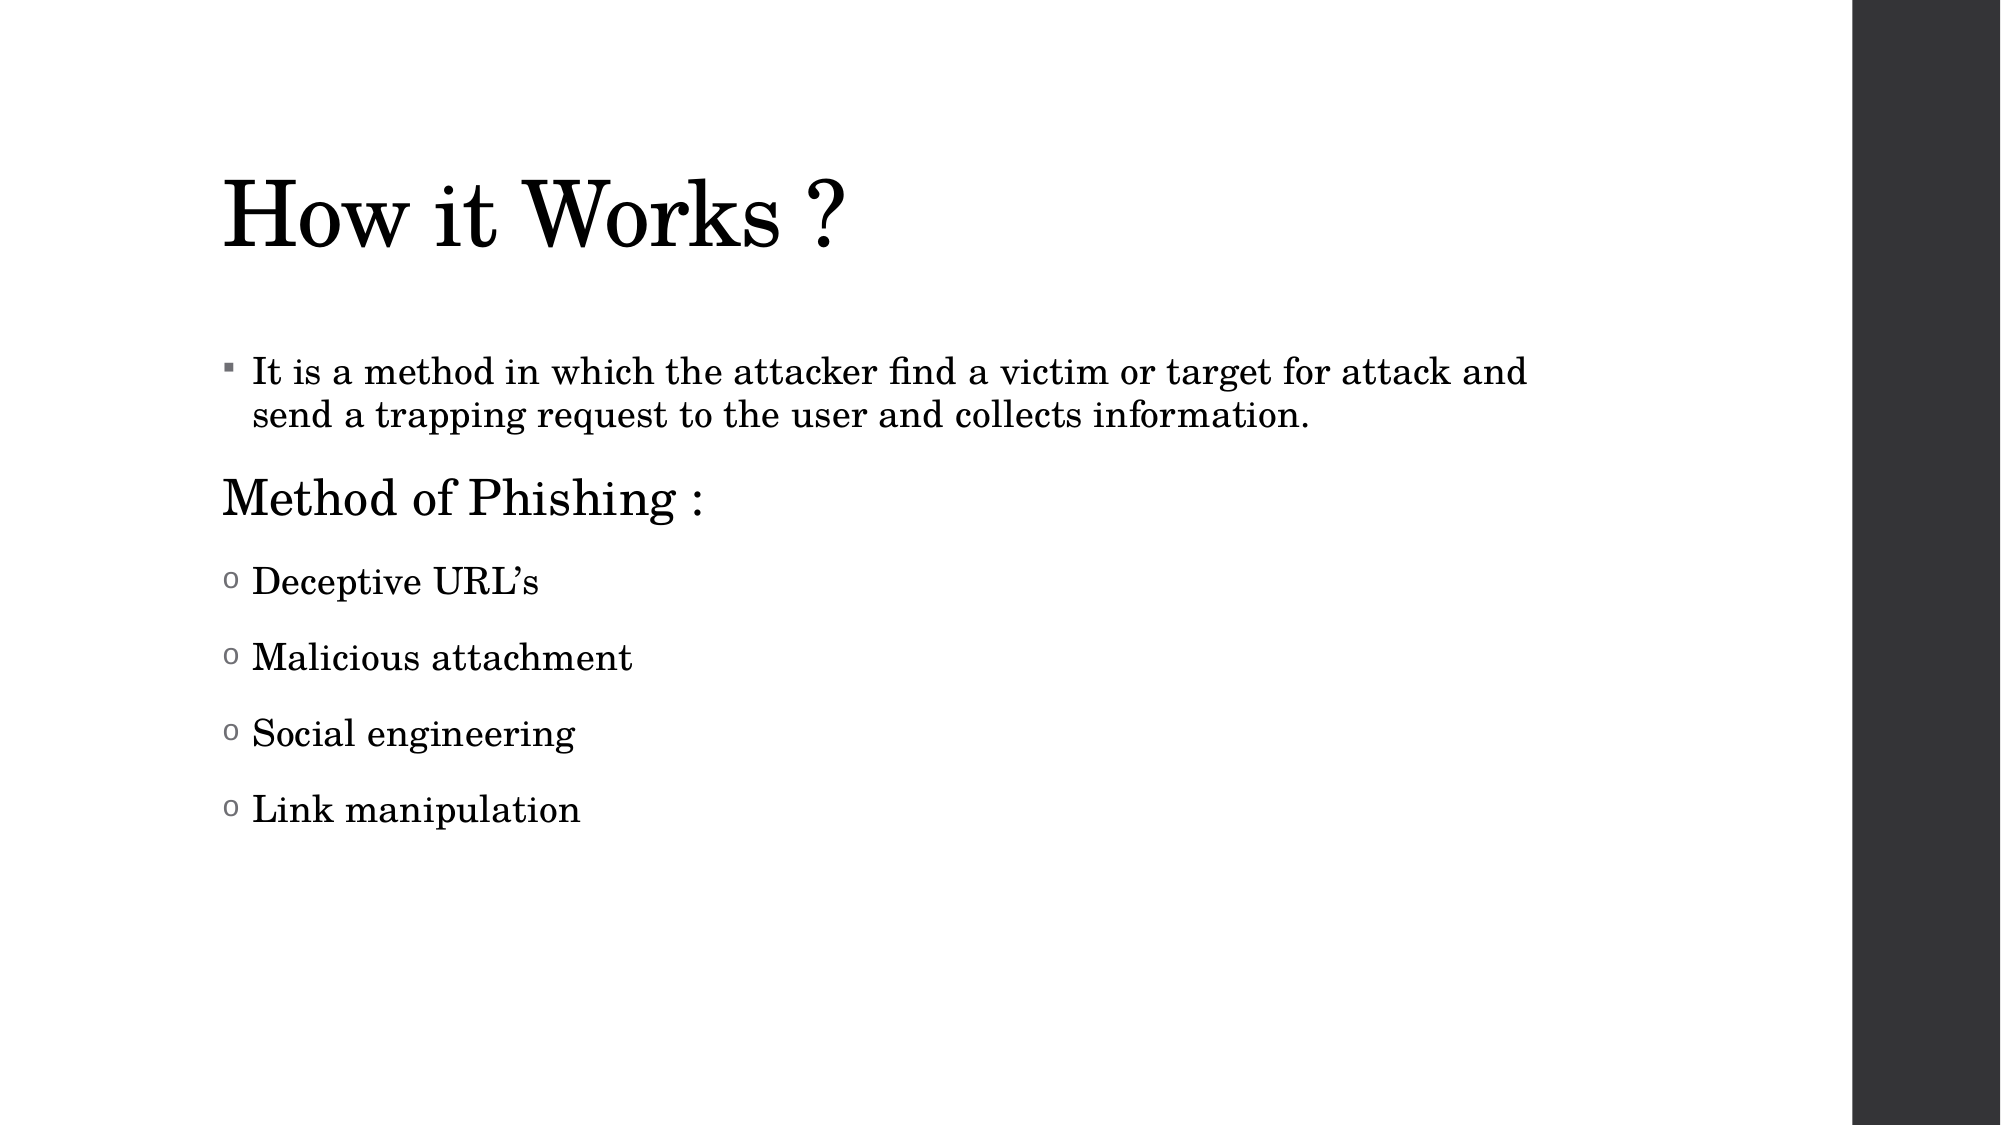

# How it Works ?
It is a method in which the attacker find a victim or target for attack and send a trapping request to the user and collects information.
Method of Phishing :
Deceptive URL’s
Malicious attachment
Social engineering
Link manipulation